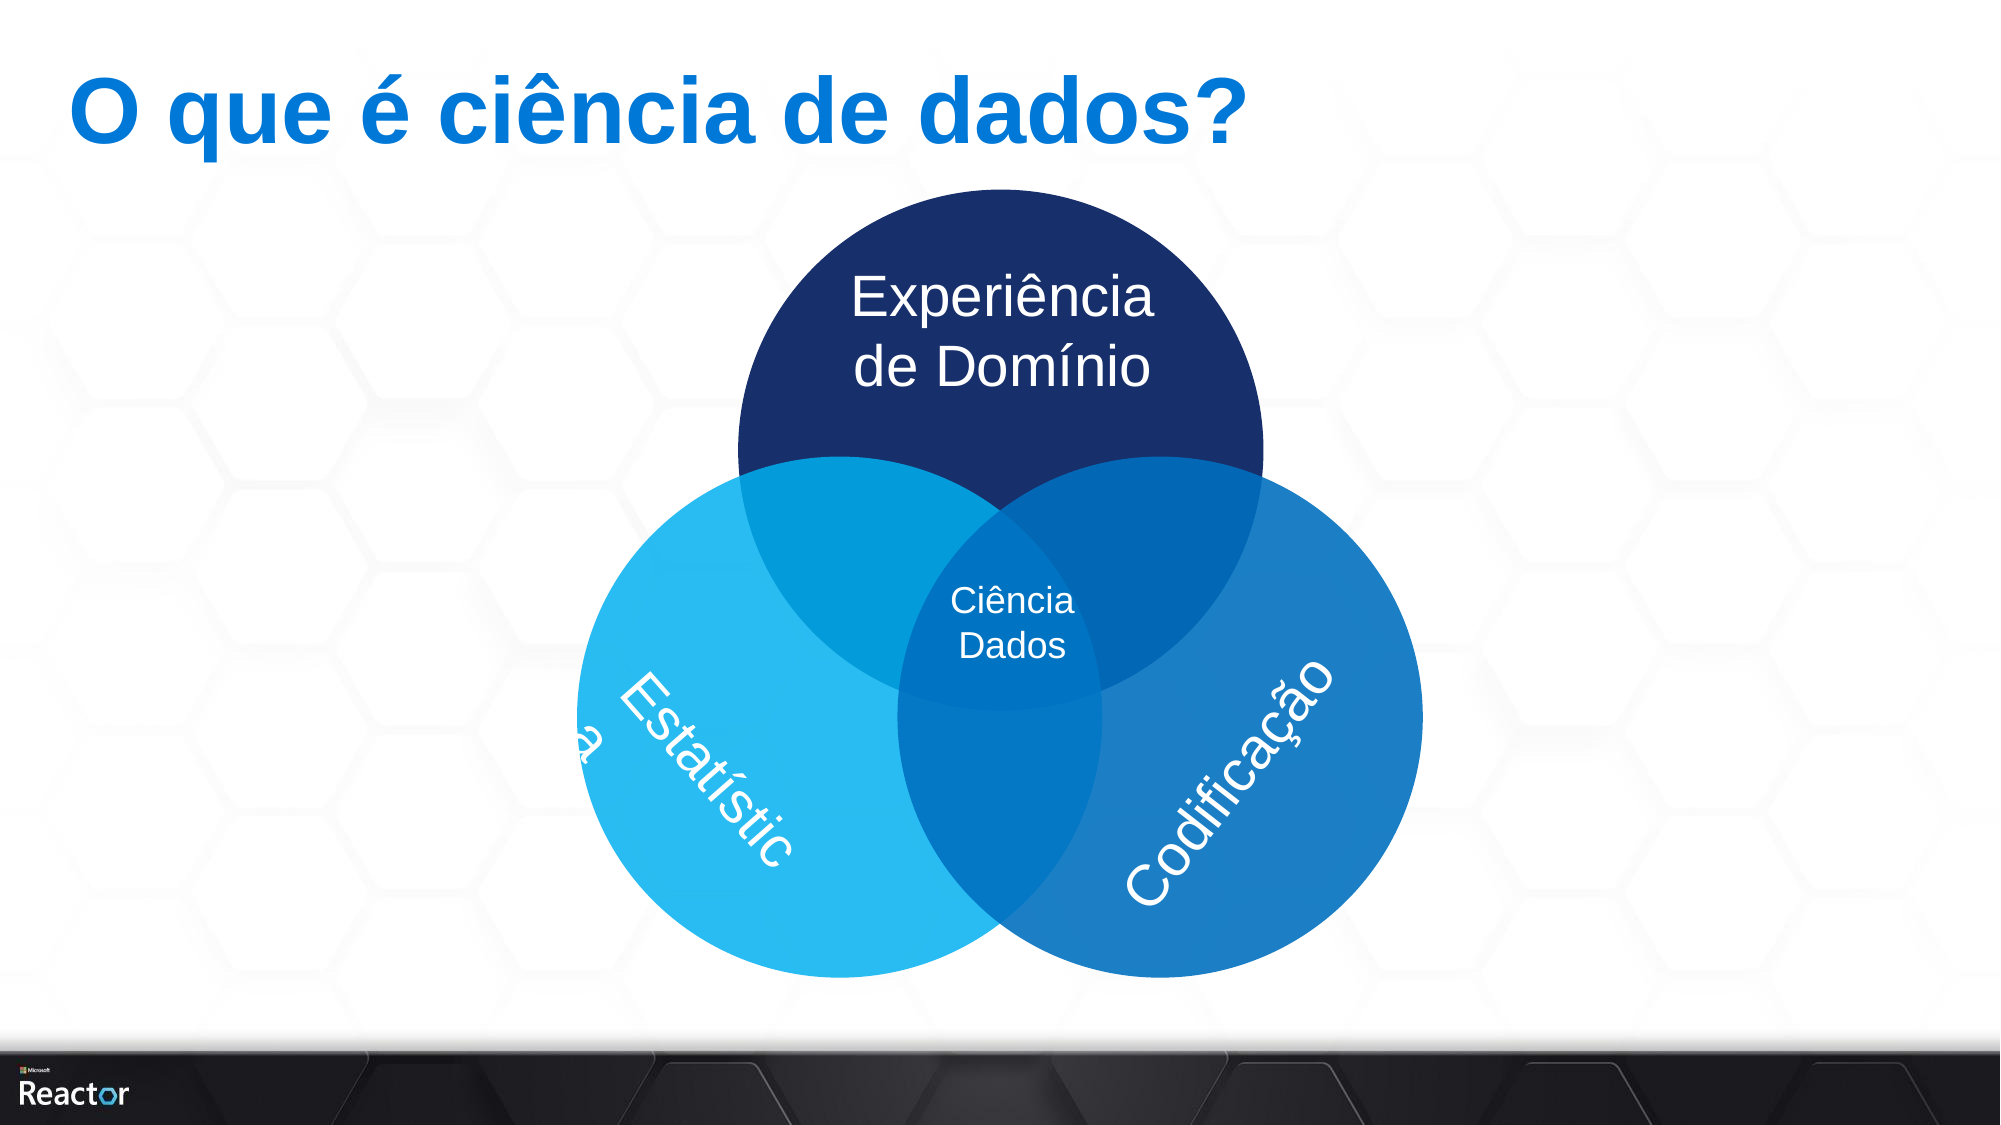

# O que é ciência de dados?

Experiência de Domínio
Ciência
Dados
Codificação
Estatística